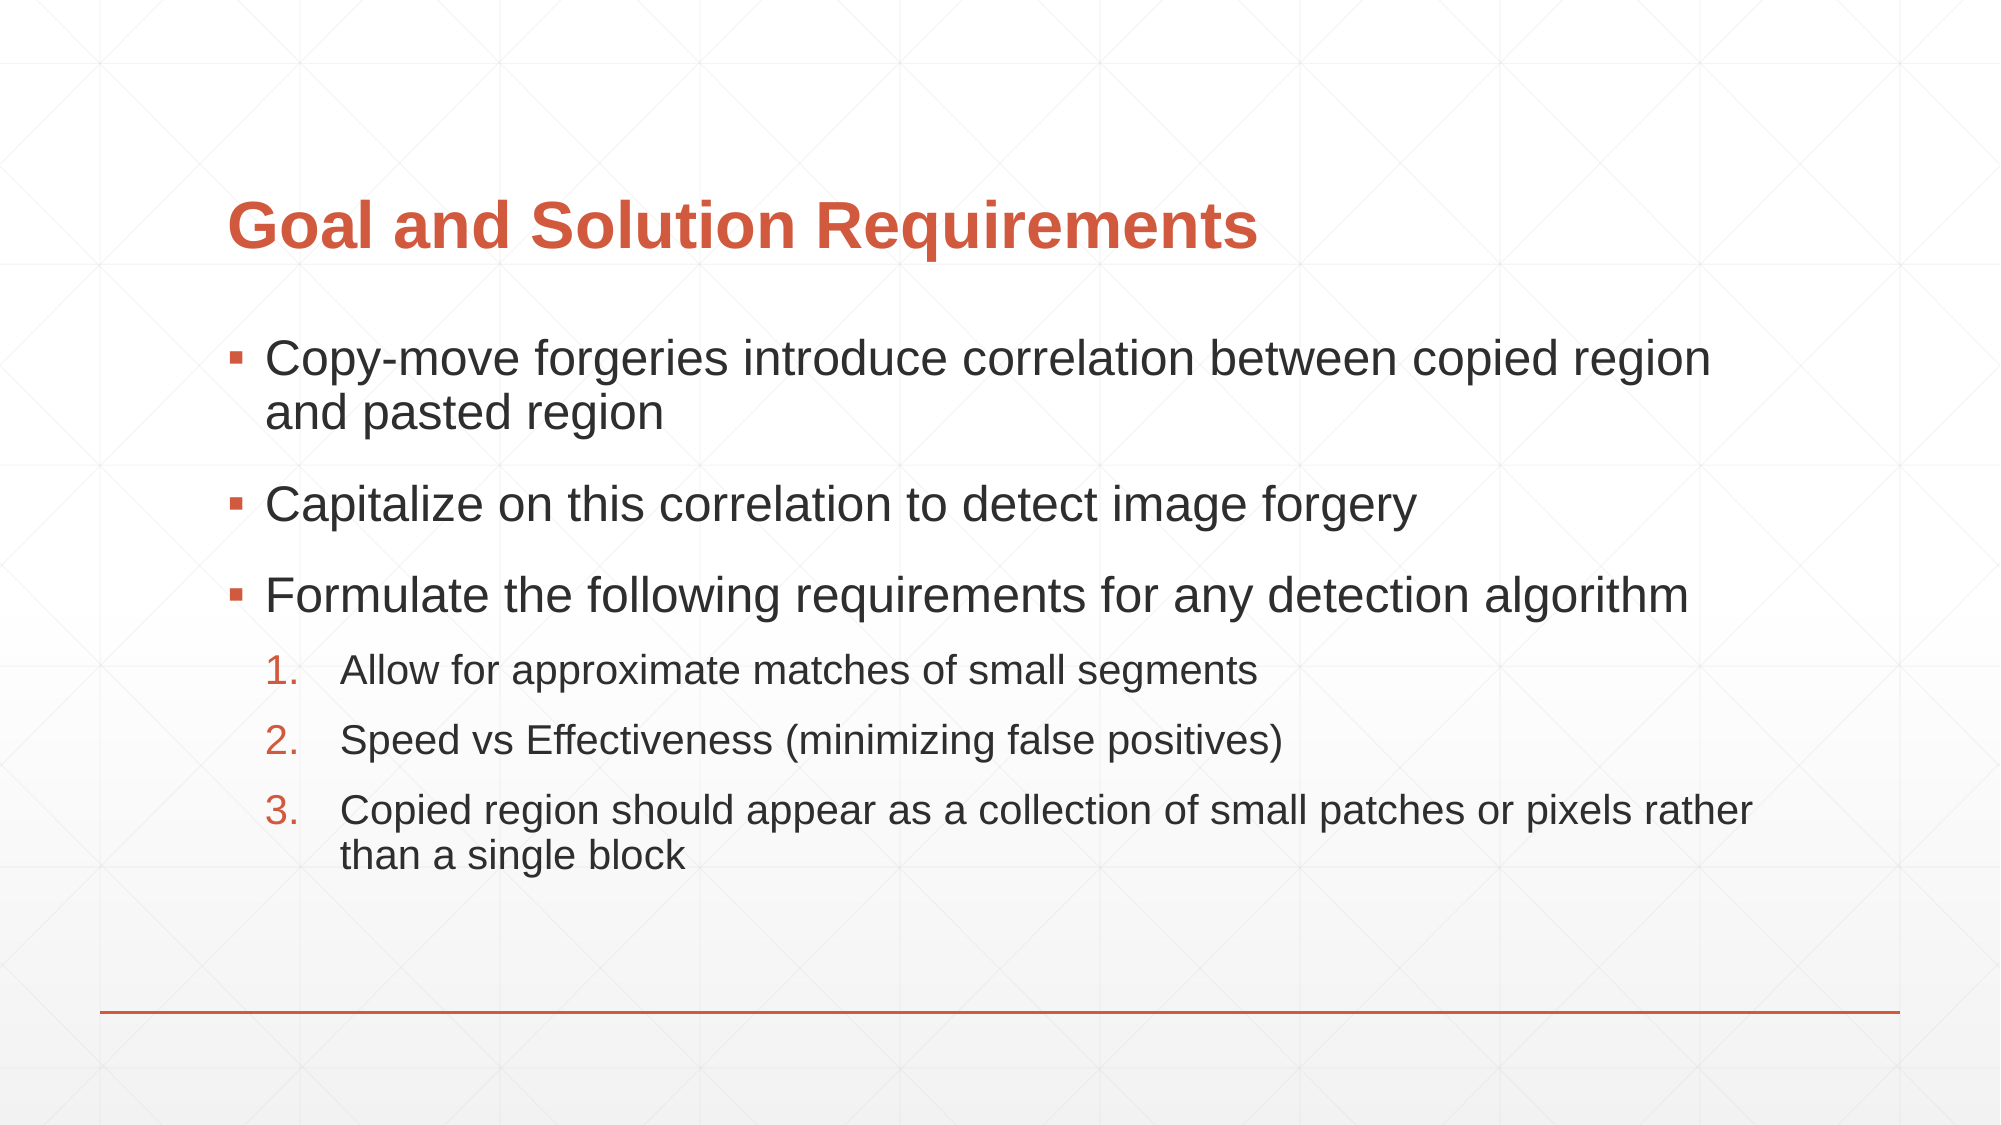

# Goal and Solution Requirements
Copy-move forgeries introduce correlation between copied region and pasted region
Capitalize on this correlation to detect image forgery
Formulate the following requirements for any detection algorithm
Allow for approximate matches of small segments
Speed vs Effectiveness (minimizing false positives)
Copied region should appear as a collection of small patches or pixels rather than a single block